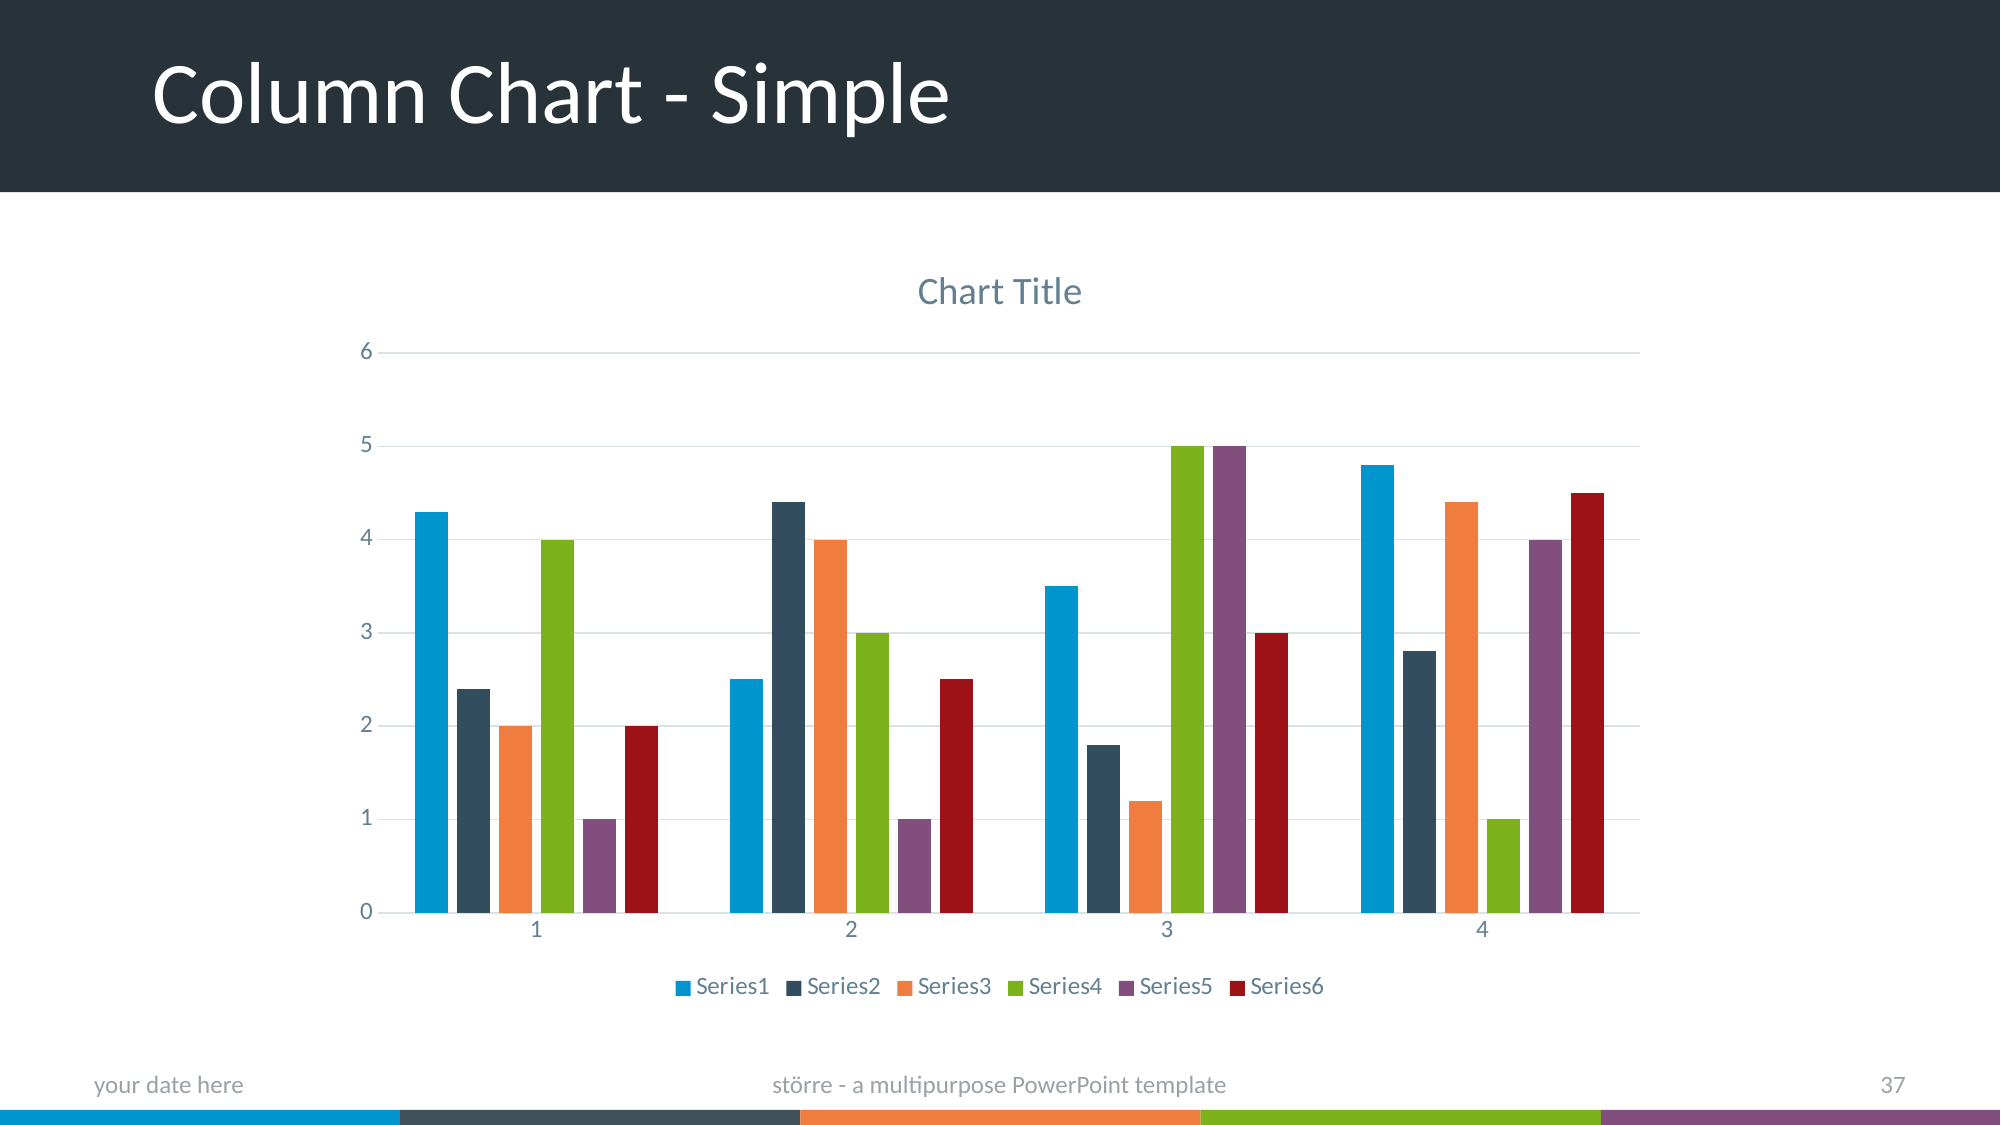

# Column Chart - Simple

### Chart:

| Category |  |  |  |  |  |  |
|---|---|---|---|---|---|---|
your date here
större - a multipurpose PowerPoint template
37